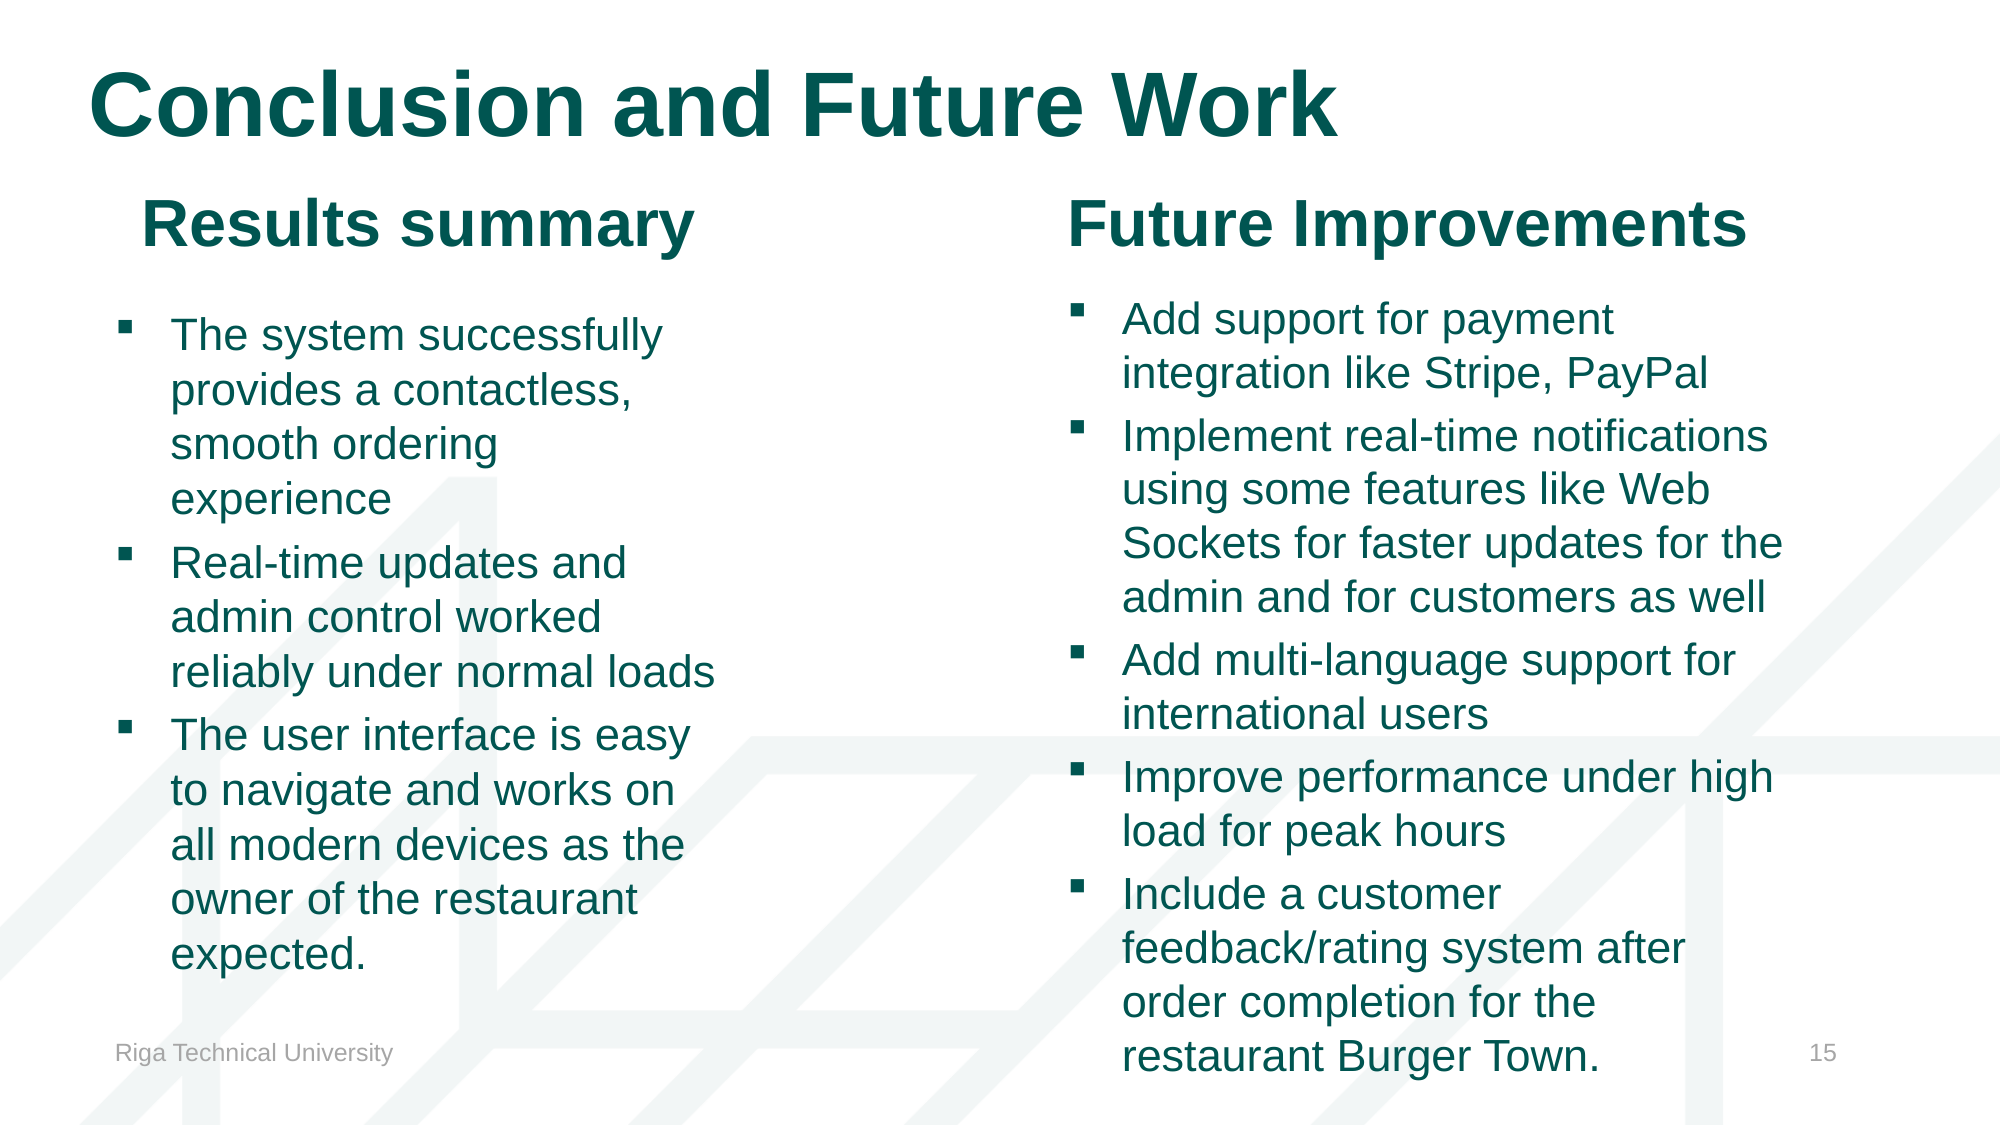

# Conclusion and Future Work
Future Improvements
Results summary
Add support for payment integration like Stripe, PayPal
Implement real-time notifications using some features like Web Sockets for faster updates for the admin and for customers as well
Add multi-language support for international users
Improve performance under high load for peak hours
Include a customer feedback/rating system after order completion for the restaurant Burger Town.
The system successfully provides a contactless, smooth ordering experience
Real-time updates and admin control worked reliably under normal loads
The user interface is easy to navigate and works on all modern devices as the owner of the restaurant expected.
Riga Technical University